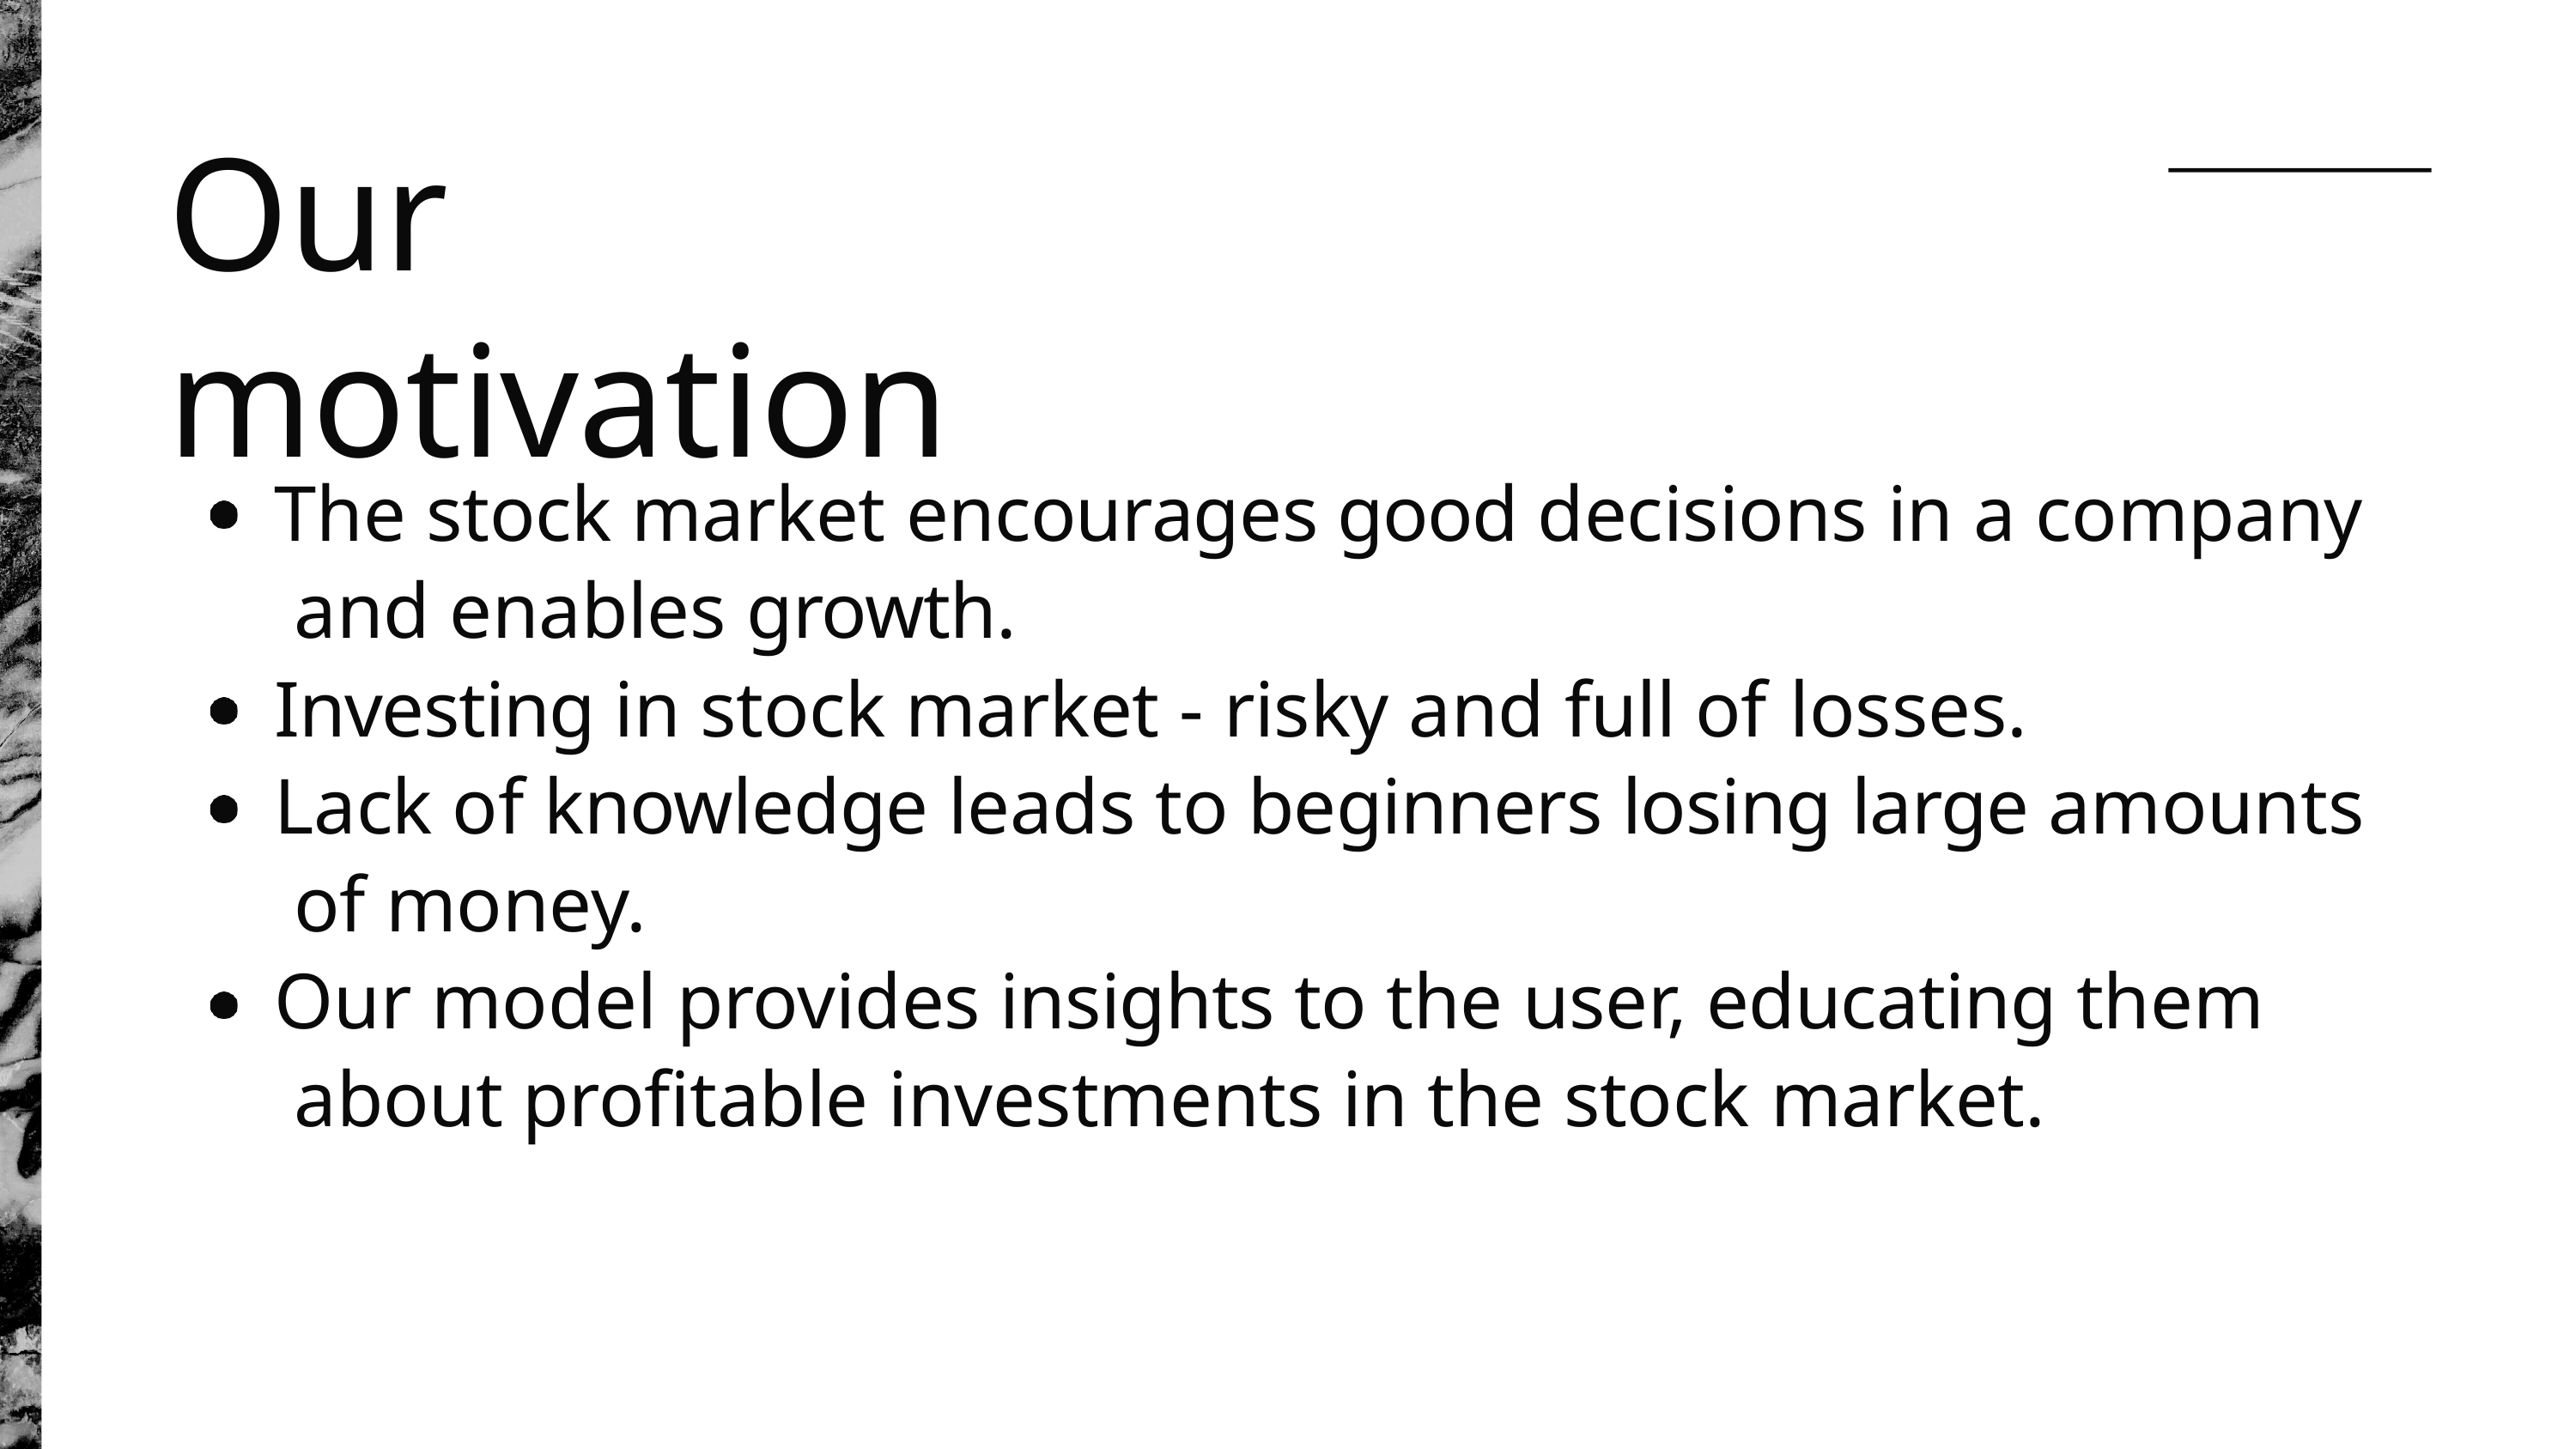

# Our	motivation

The stock market encourages good decisions in a company  and enables growth.
Investing in stock market - risky and full of losses.
Lack of knowledge leads to beginners losing large amounts  of money.
Our model provides insights to the user, educating them  about profitable investments in the stock market.